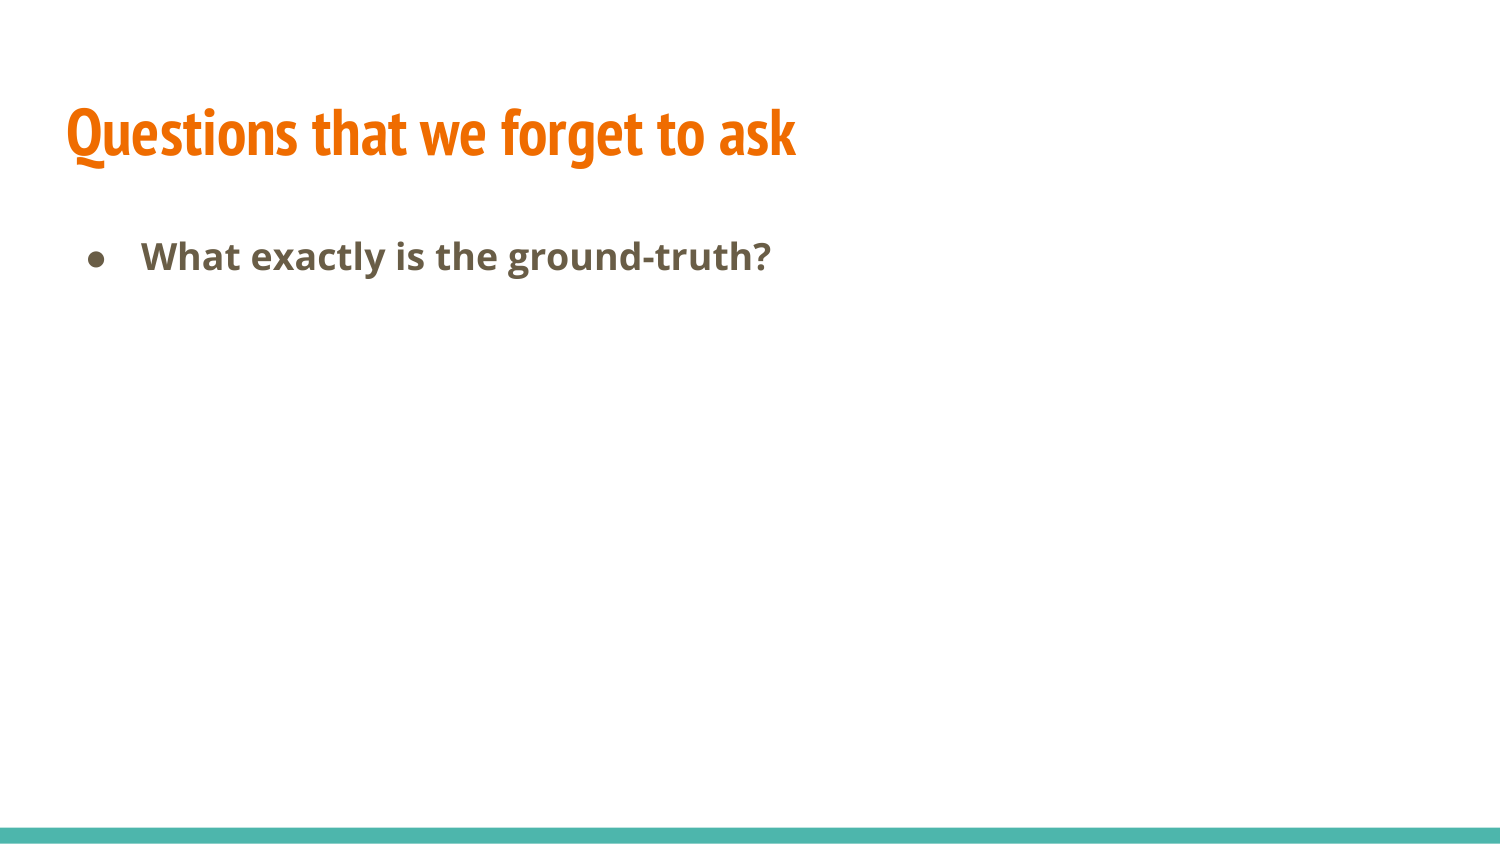

# Questions that we forget to ask
What exactly is the ground-truth?